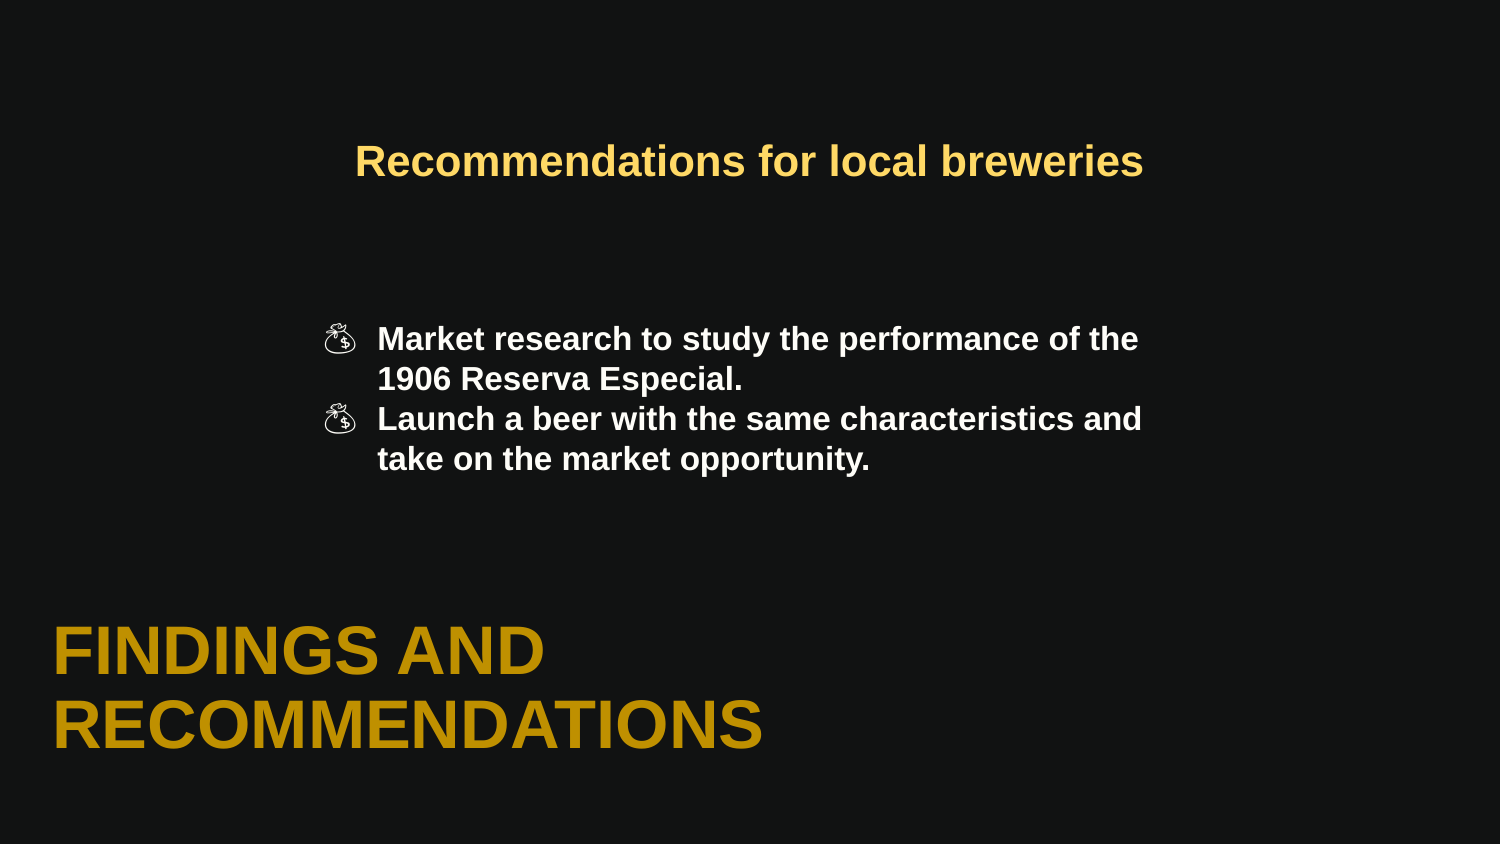

Recommendations for local breweries
Market research to study the performance of the 1906 Reserva Especial.
Launch a beer with the same characteristics and take on the market opportunity.
# FINDINGS AND RECOMMENDATIONS